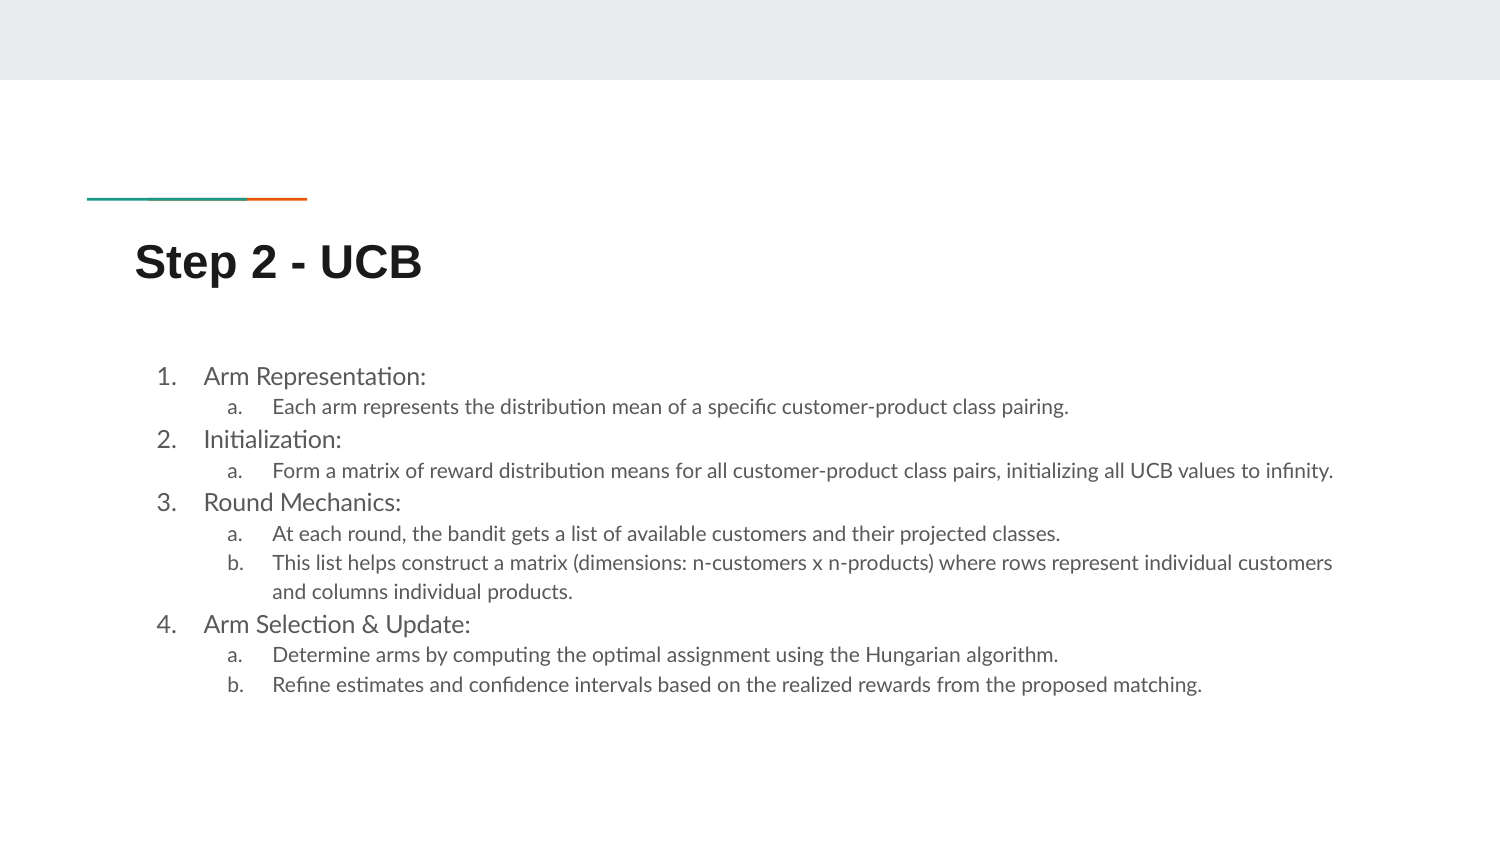

# Step 2 - UCB
Arm Representation:
Each arm represents the distribution mean of a specific customer-product class pairing.
Initialization:
Form a matrix of reward distribution means for all customer-product class pairs, initializing all UCB values to infinity.
Round Mechanics:
At each round, the bandit gets a list of available customers and their projected classes.
This list helps construct a matrix (dimensions: n-customers x n-products) where rows represent individual customers and columns individual products.
Arm Selection & Update:
Determine arms by computing the optimal assignment using the Hungarian algorithm.
Refine estimates and confidence intervals based on the realized rewards from the proposed matching.